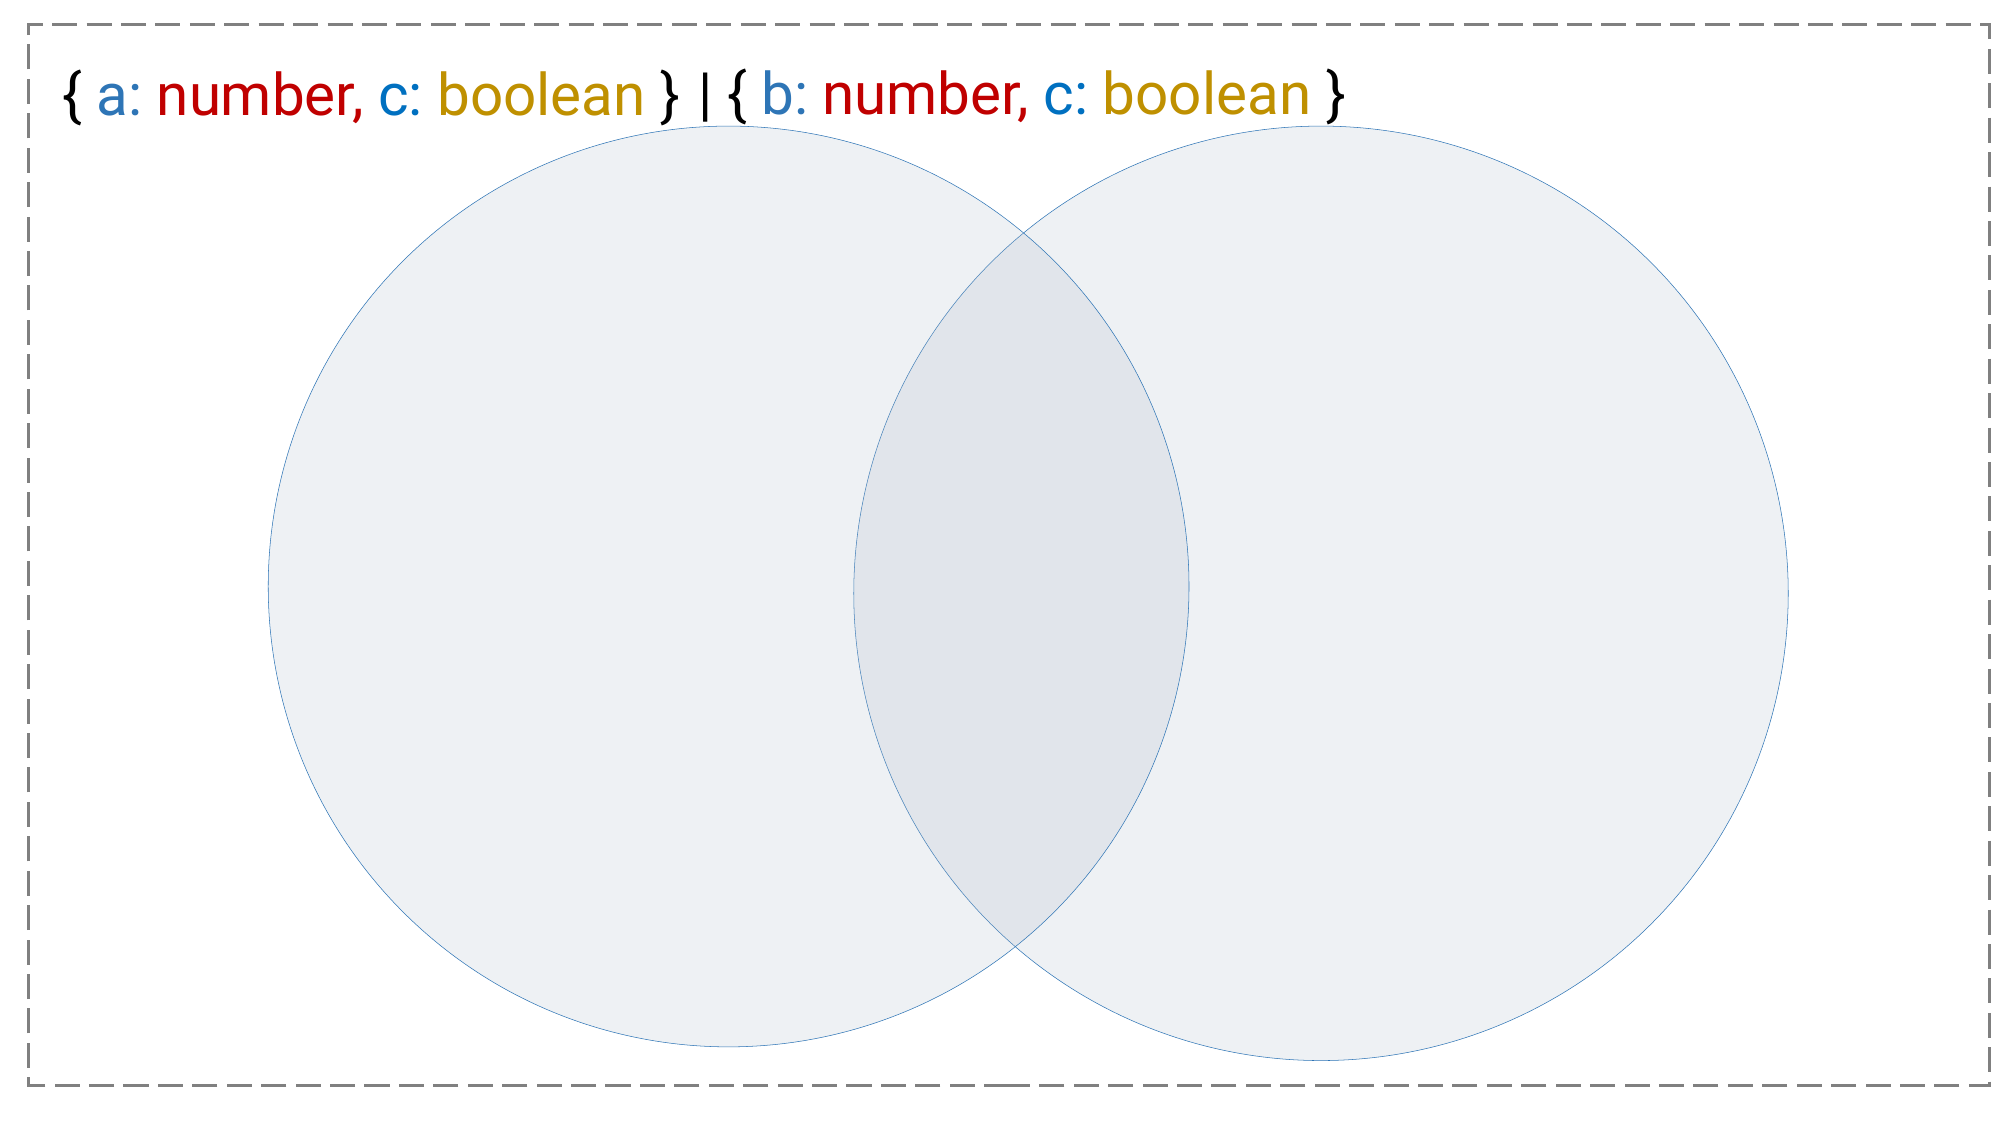

| { b: number, c: boolean }
{ a: number, c: boolean }